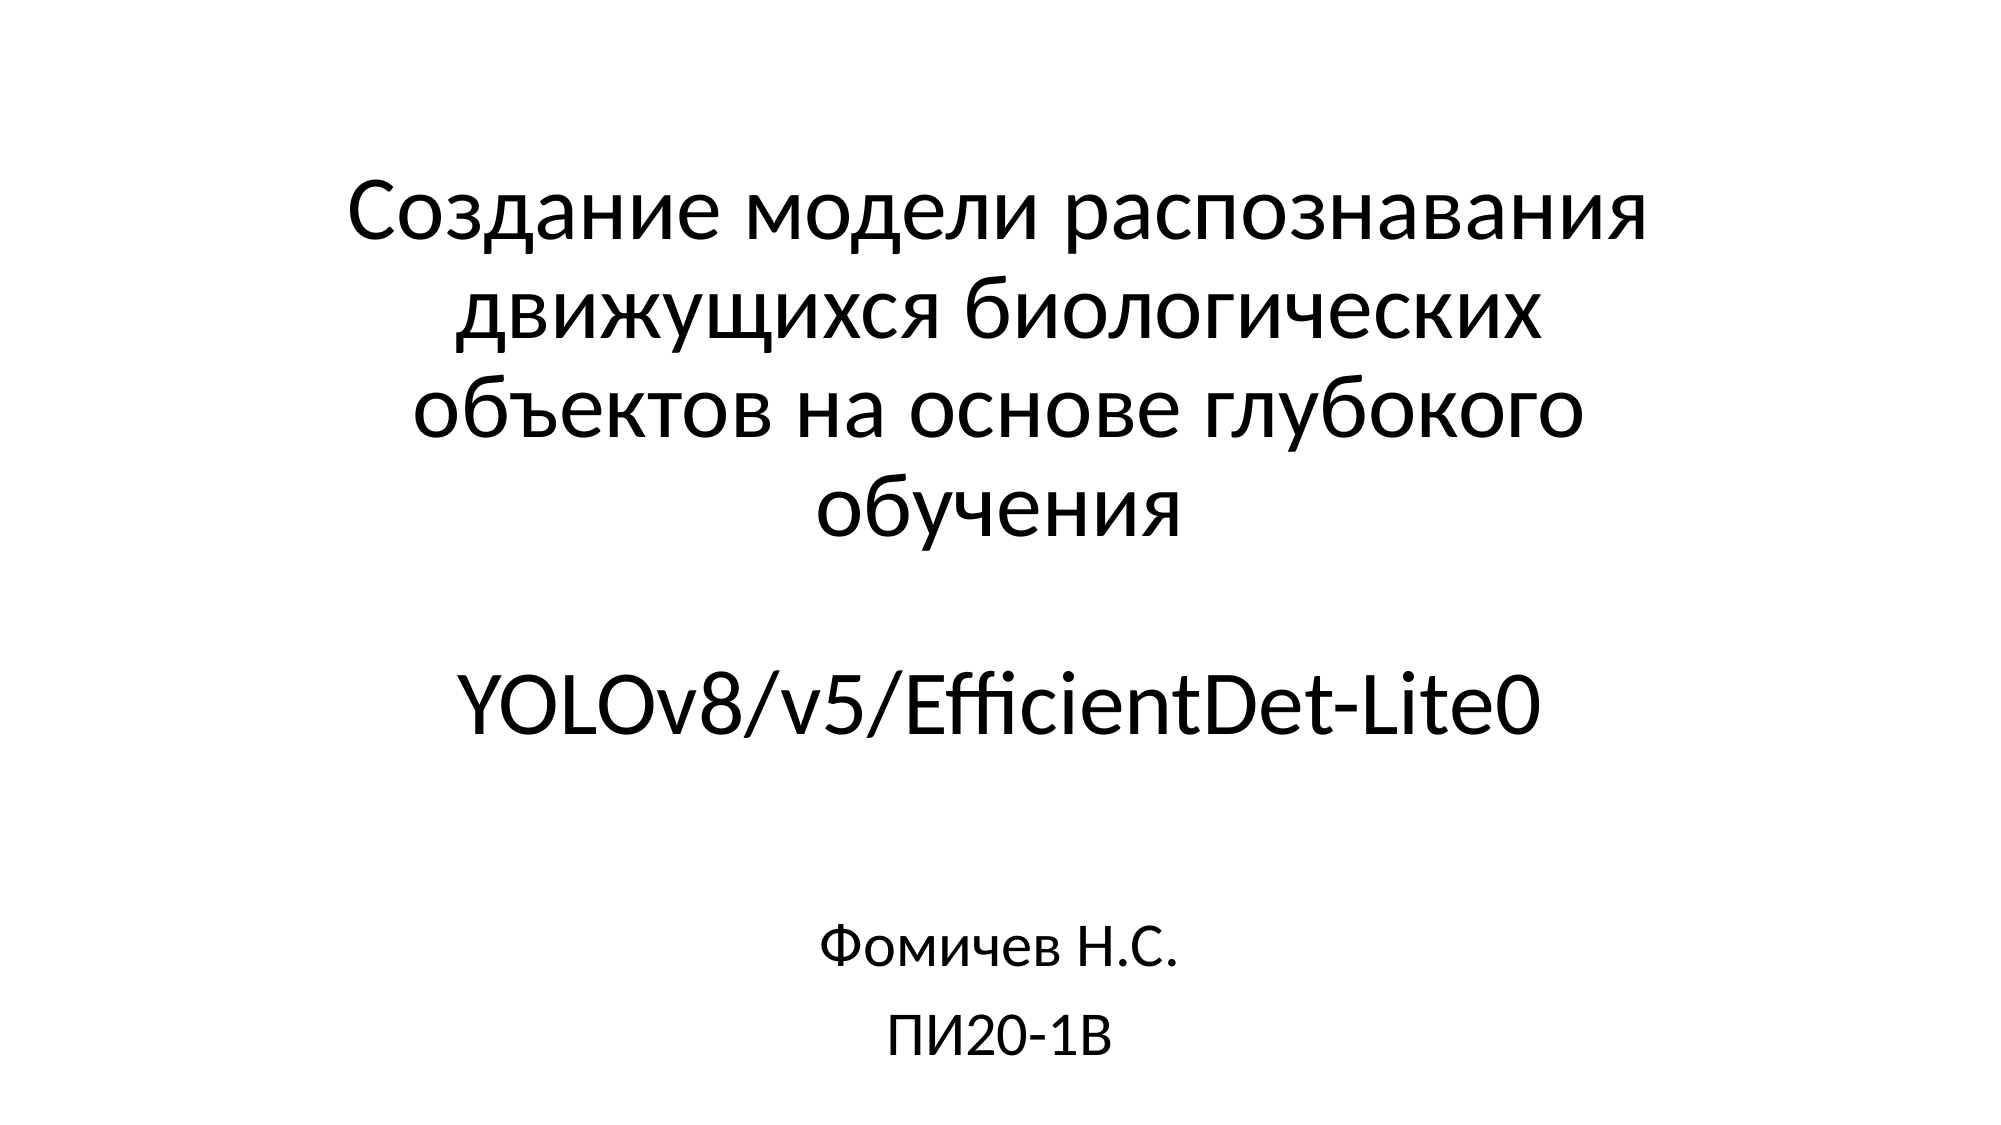

# Создание модели распознавания движущихся биологических объектов на основе глубокого обучения YOLOv8/v5/EfficientDet-Lite0

Фомичев Н.С.
ПИ20-1В